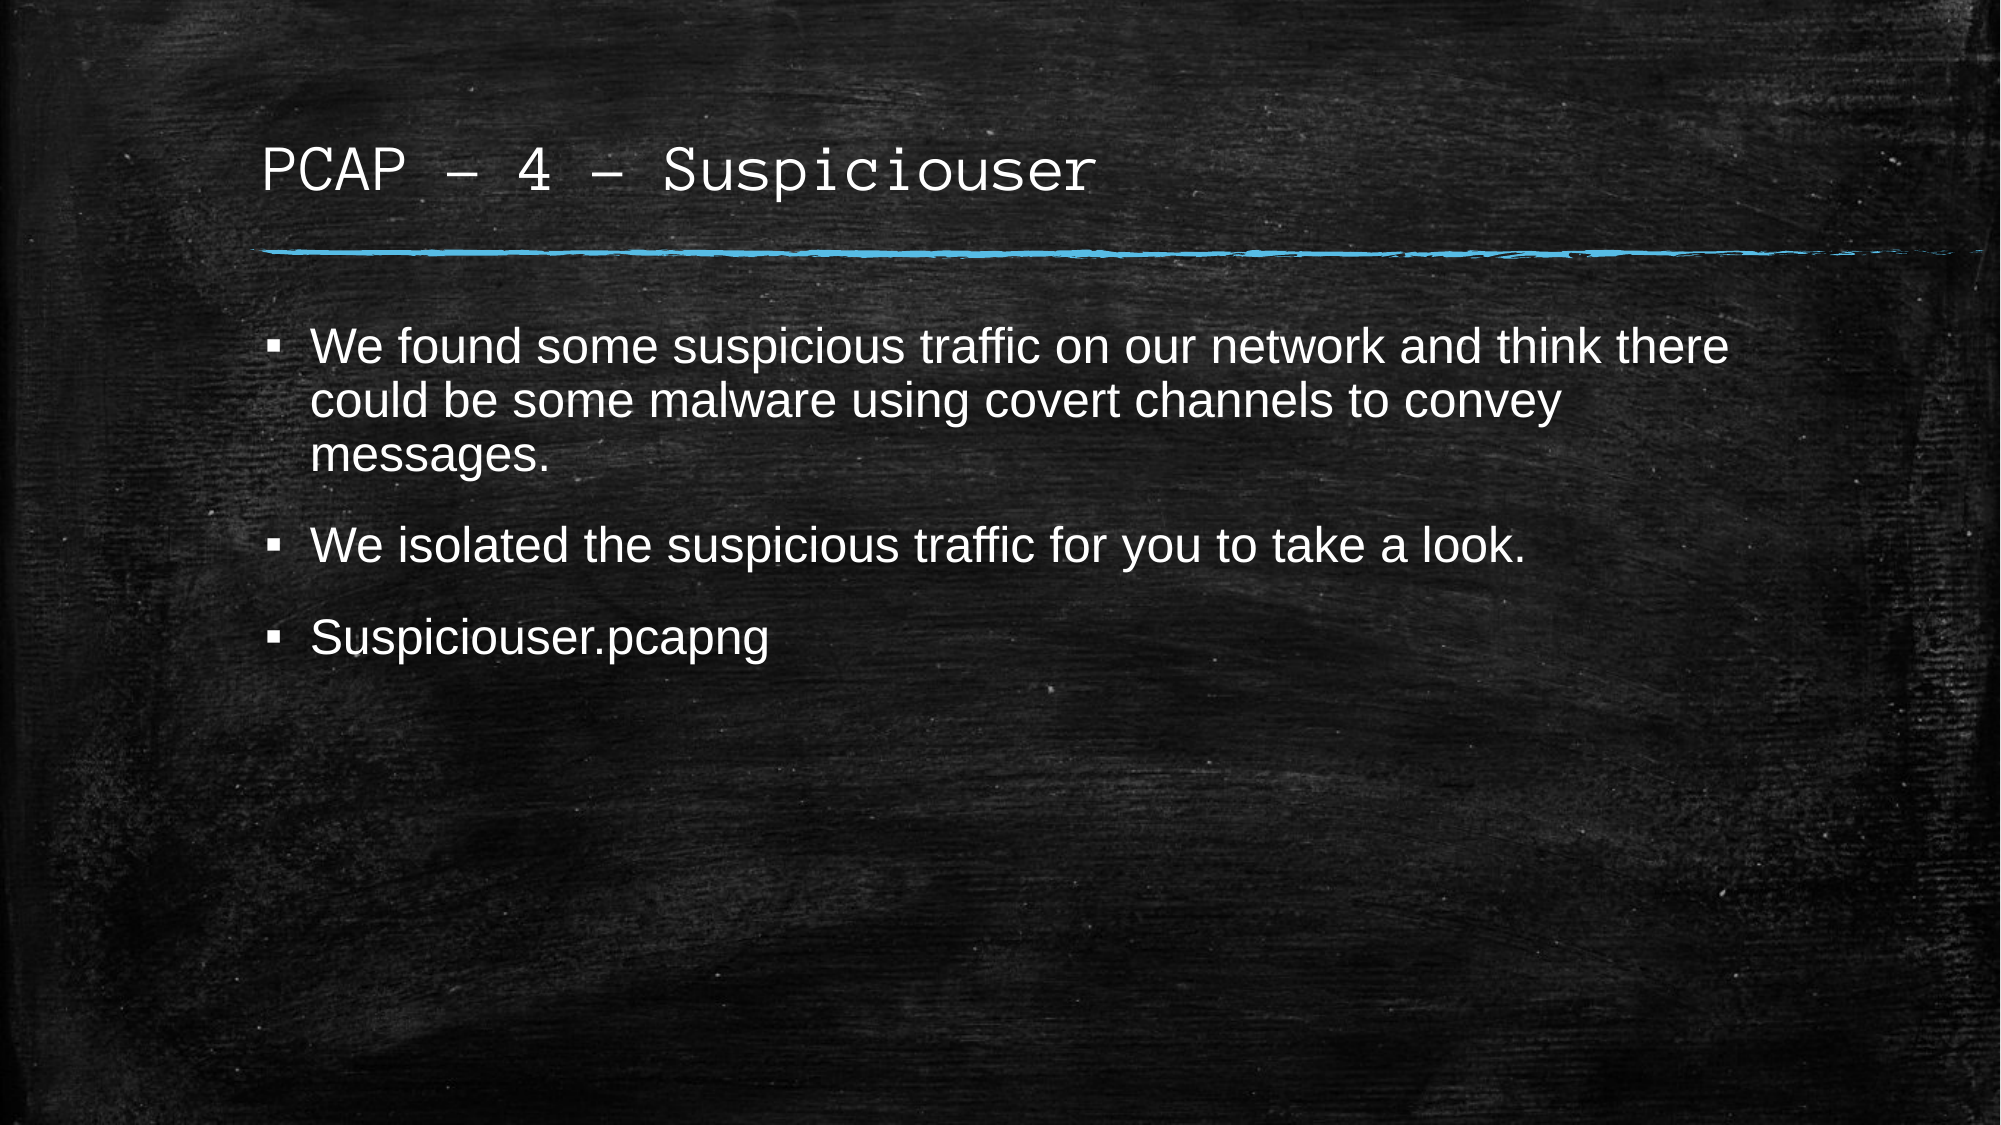

# PCAP – 4 - Suspiciouser
We found some suspicious traffic on our network and think there could be some malware using covert channels to convey messages.
We isolated the suspicious traffic for you to take a look.
Suspiciouser.pcapng